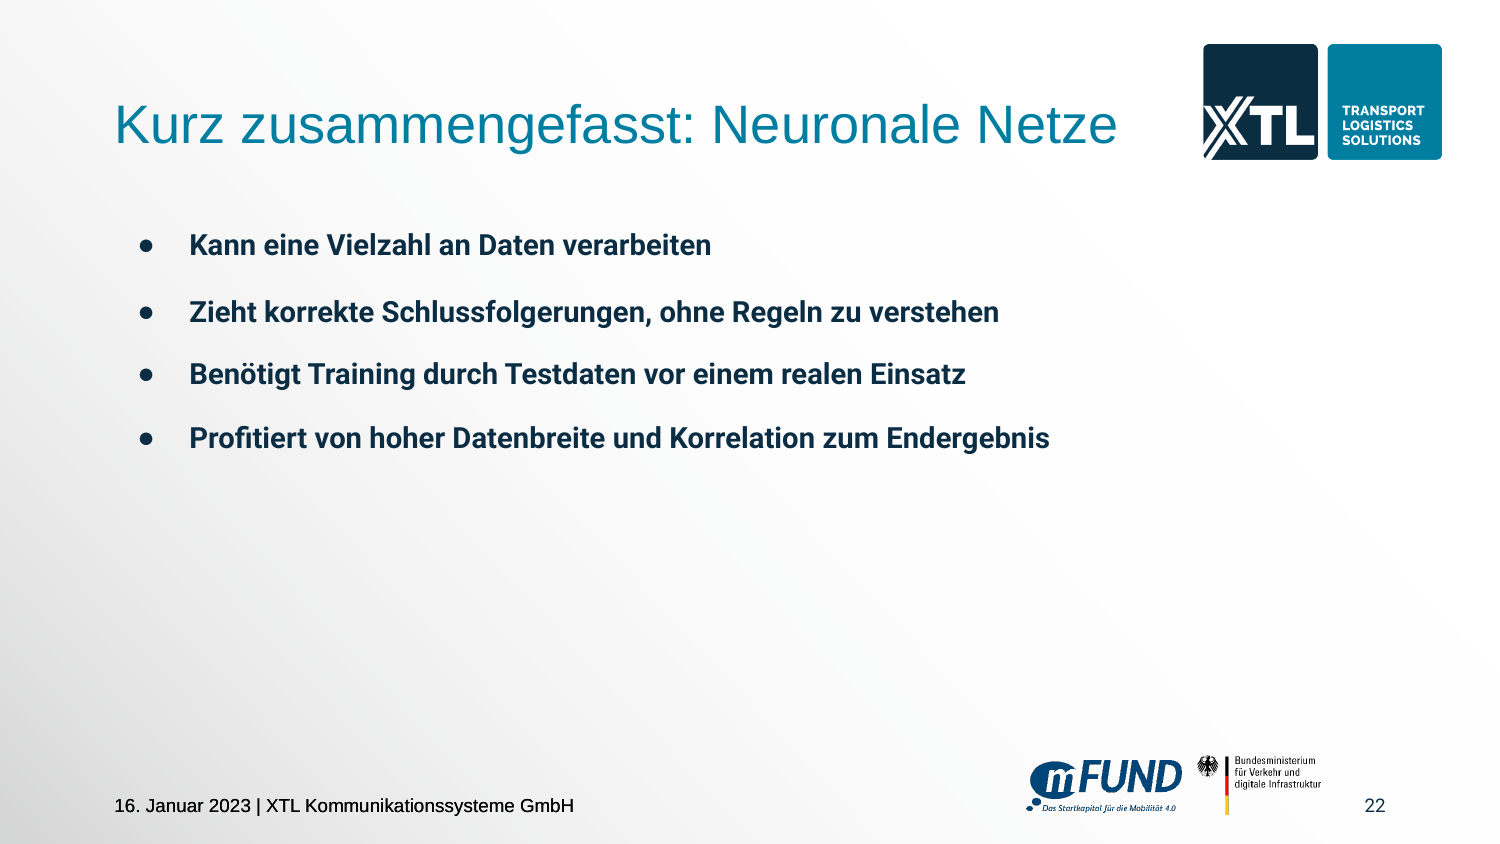

# Kurz zusammengefasst: Neuronale Netze
Kann eine Vielzahl an Daten verarbeiten
Zieht korrekte Schlussfolgerungen, ohne Regeln zu verstehen
Benötigt Training durch Testdaten vor einem realen Einsatz
Profitiert von hoher Datenbreite und Korrelation zum Endergebnis
22